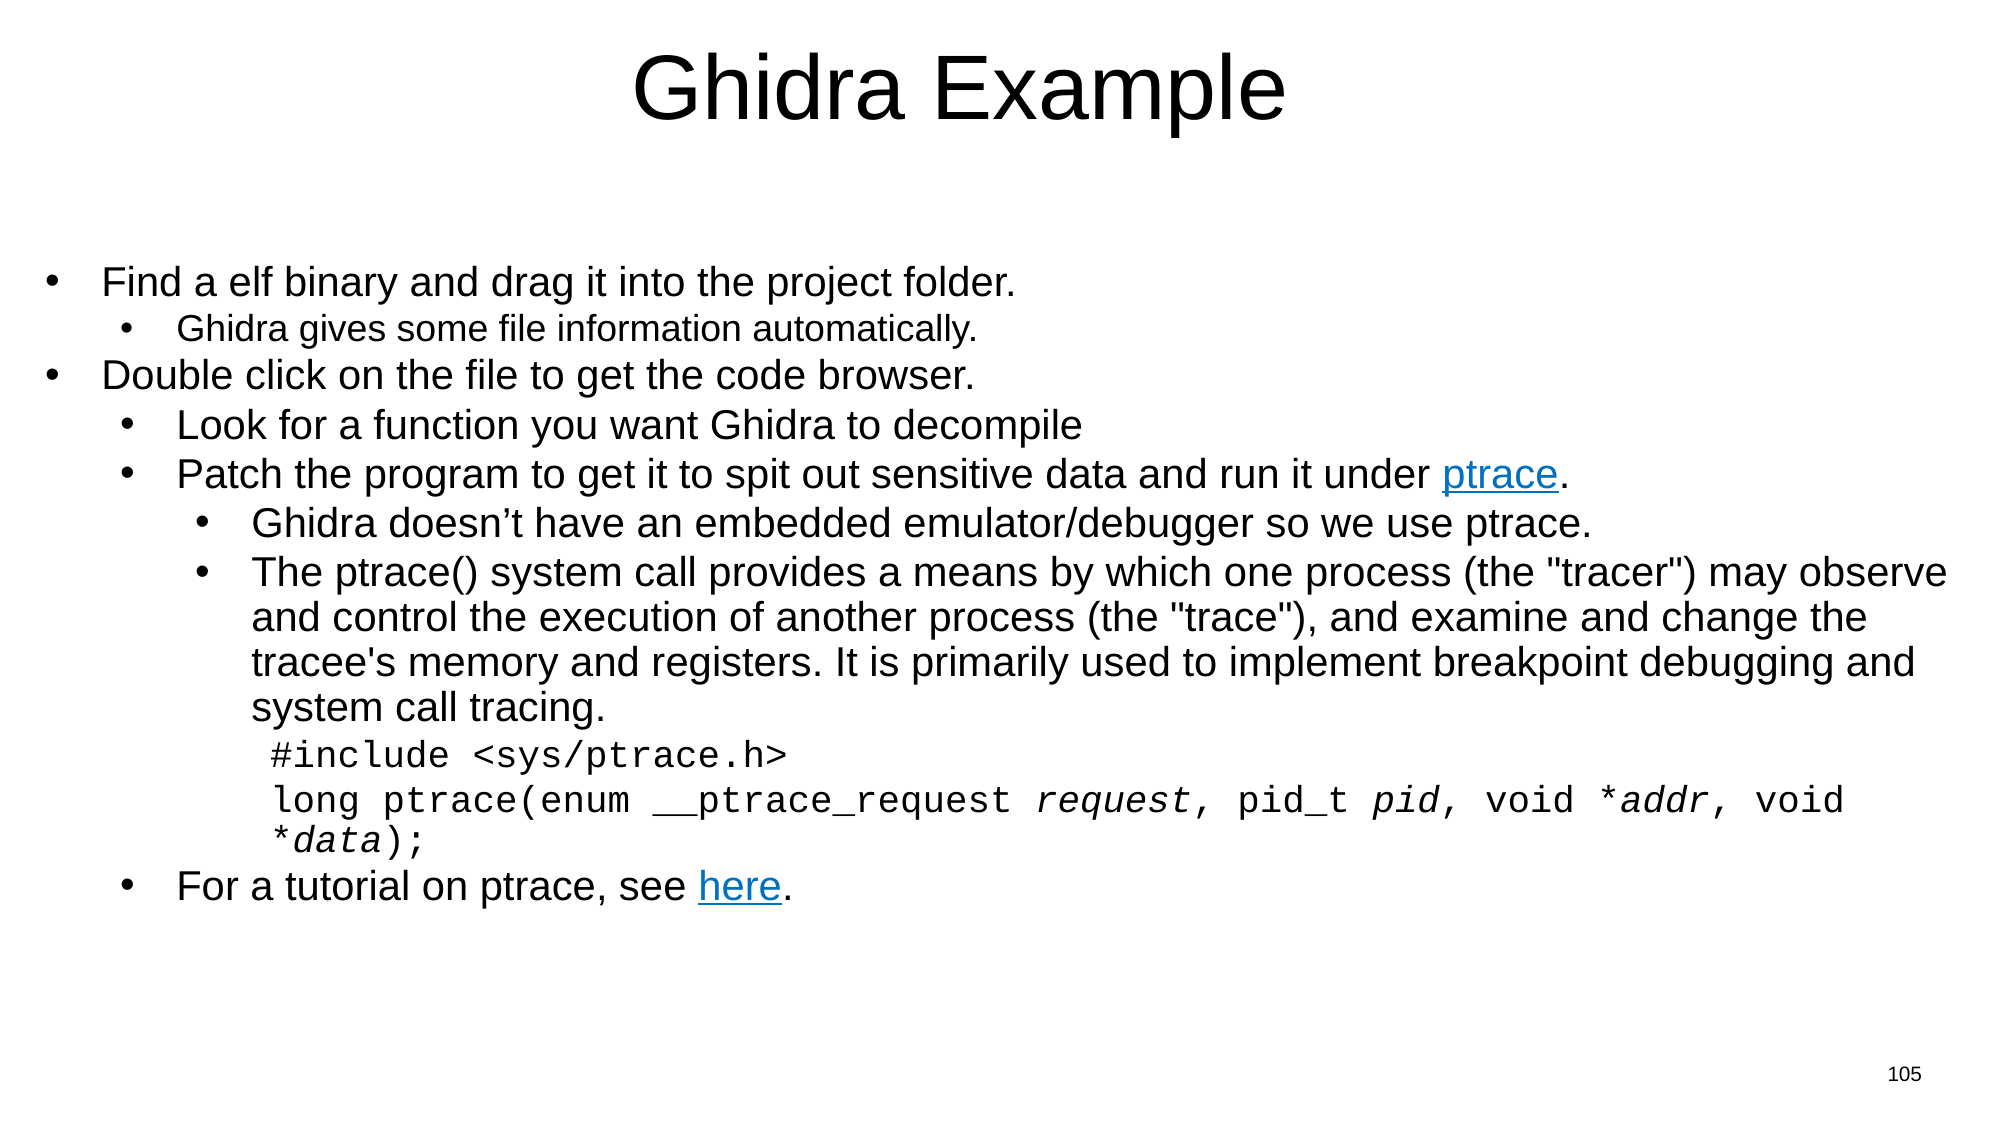

# Ghidra Example
Find a elf binary and drag it into the project folder.
Ghidra gives some file information automatically.
Double click on the file to get the code browser.
Look for a function you want Ghidra to decompile
Patch the program to get it to spit out sensitive data and run it under ptrace.
Ghidra doesn’t have an embedded emulator/debugger so we use ptrace.
The ptrace() system call provides a means by which one process (the "tracer") may observe and control the execution of another process (the "trace"), and examine and change the tracee's memory and registers. It is primarily used to implement breakpoint debugging and system call tracing.
#include <sys/ptrace.h>
long ptrace(enum __ptrace_request request, pid_t pid, void *addr, void *data);
For a tutorial on ptrace, see here.
105